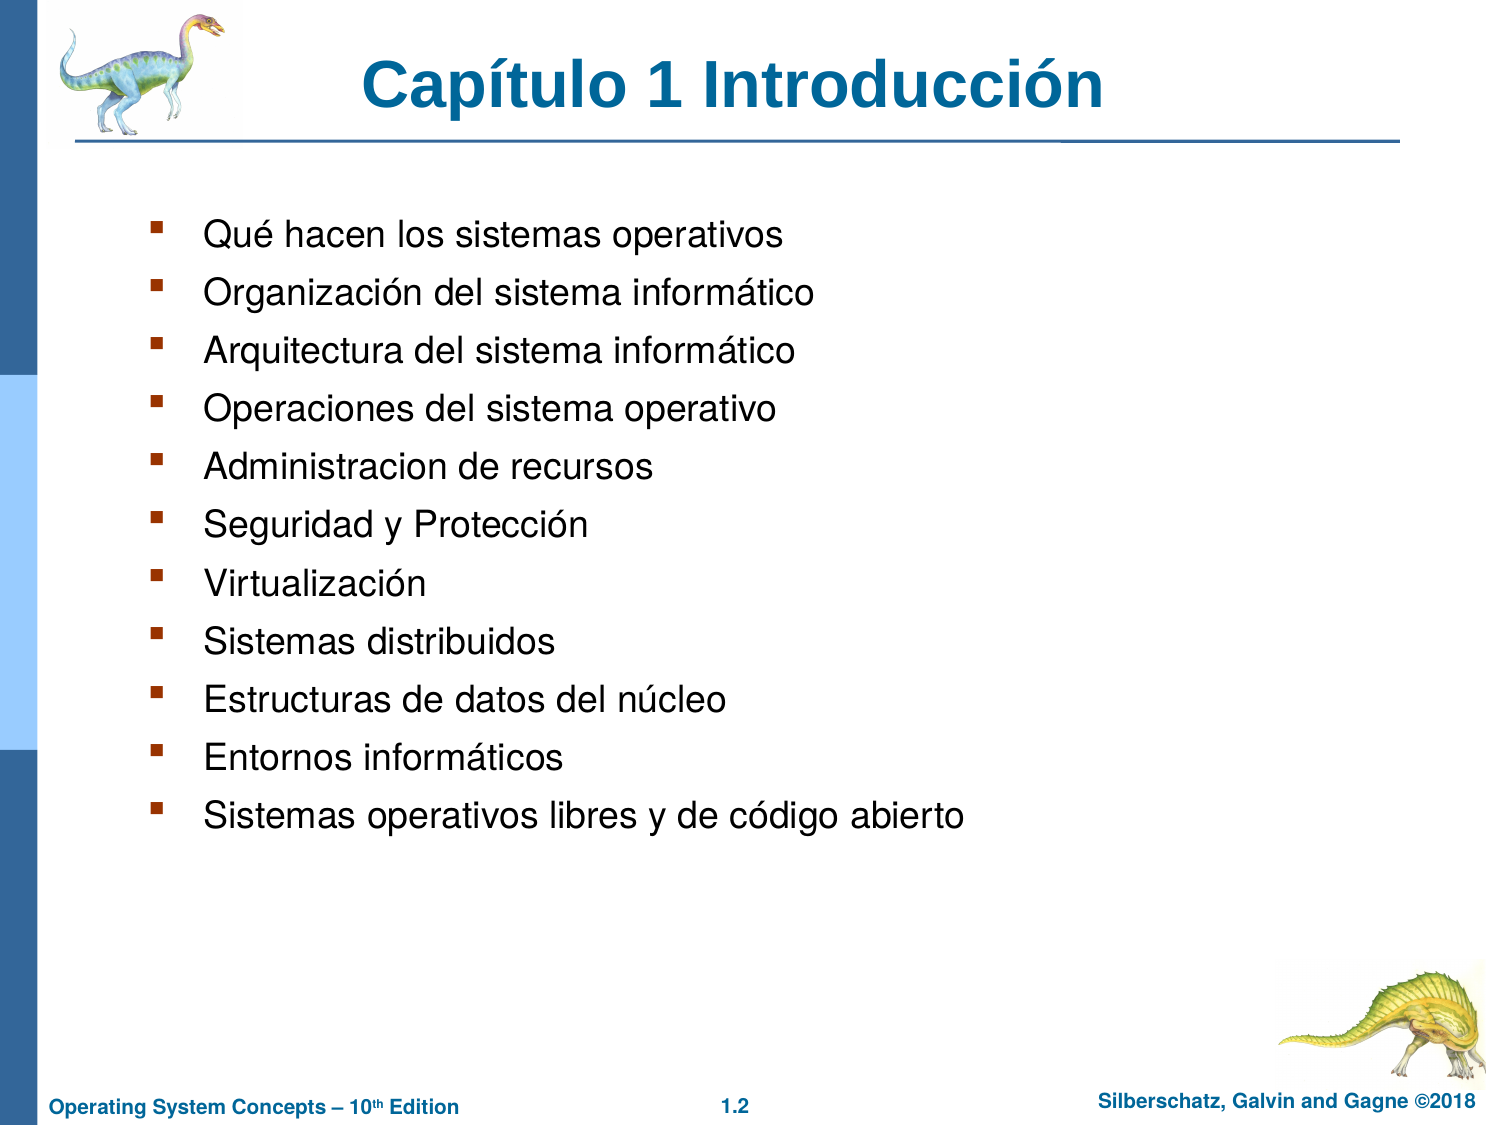

Qué hacen los sistemas operativos
Organización del sistema informático
Arquitectura del sistema informático
Operaciones del sistema operativo
Administracion de recursos
Seguridad y Protección
Virtualización
Sistemas distribuidos
Estructuras de datos del núcleo
Entornos informáticos
Sistemas operativos libres y de código abierto

Capítulo 1 Introducción